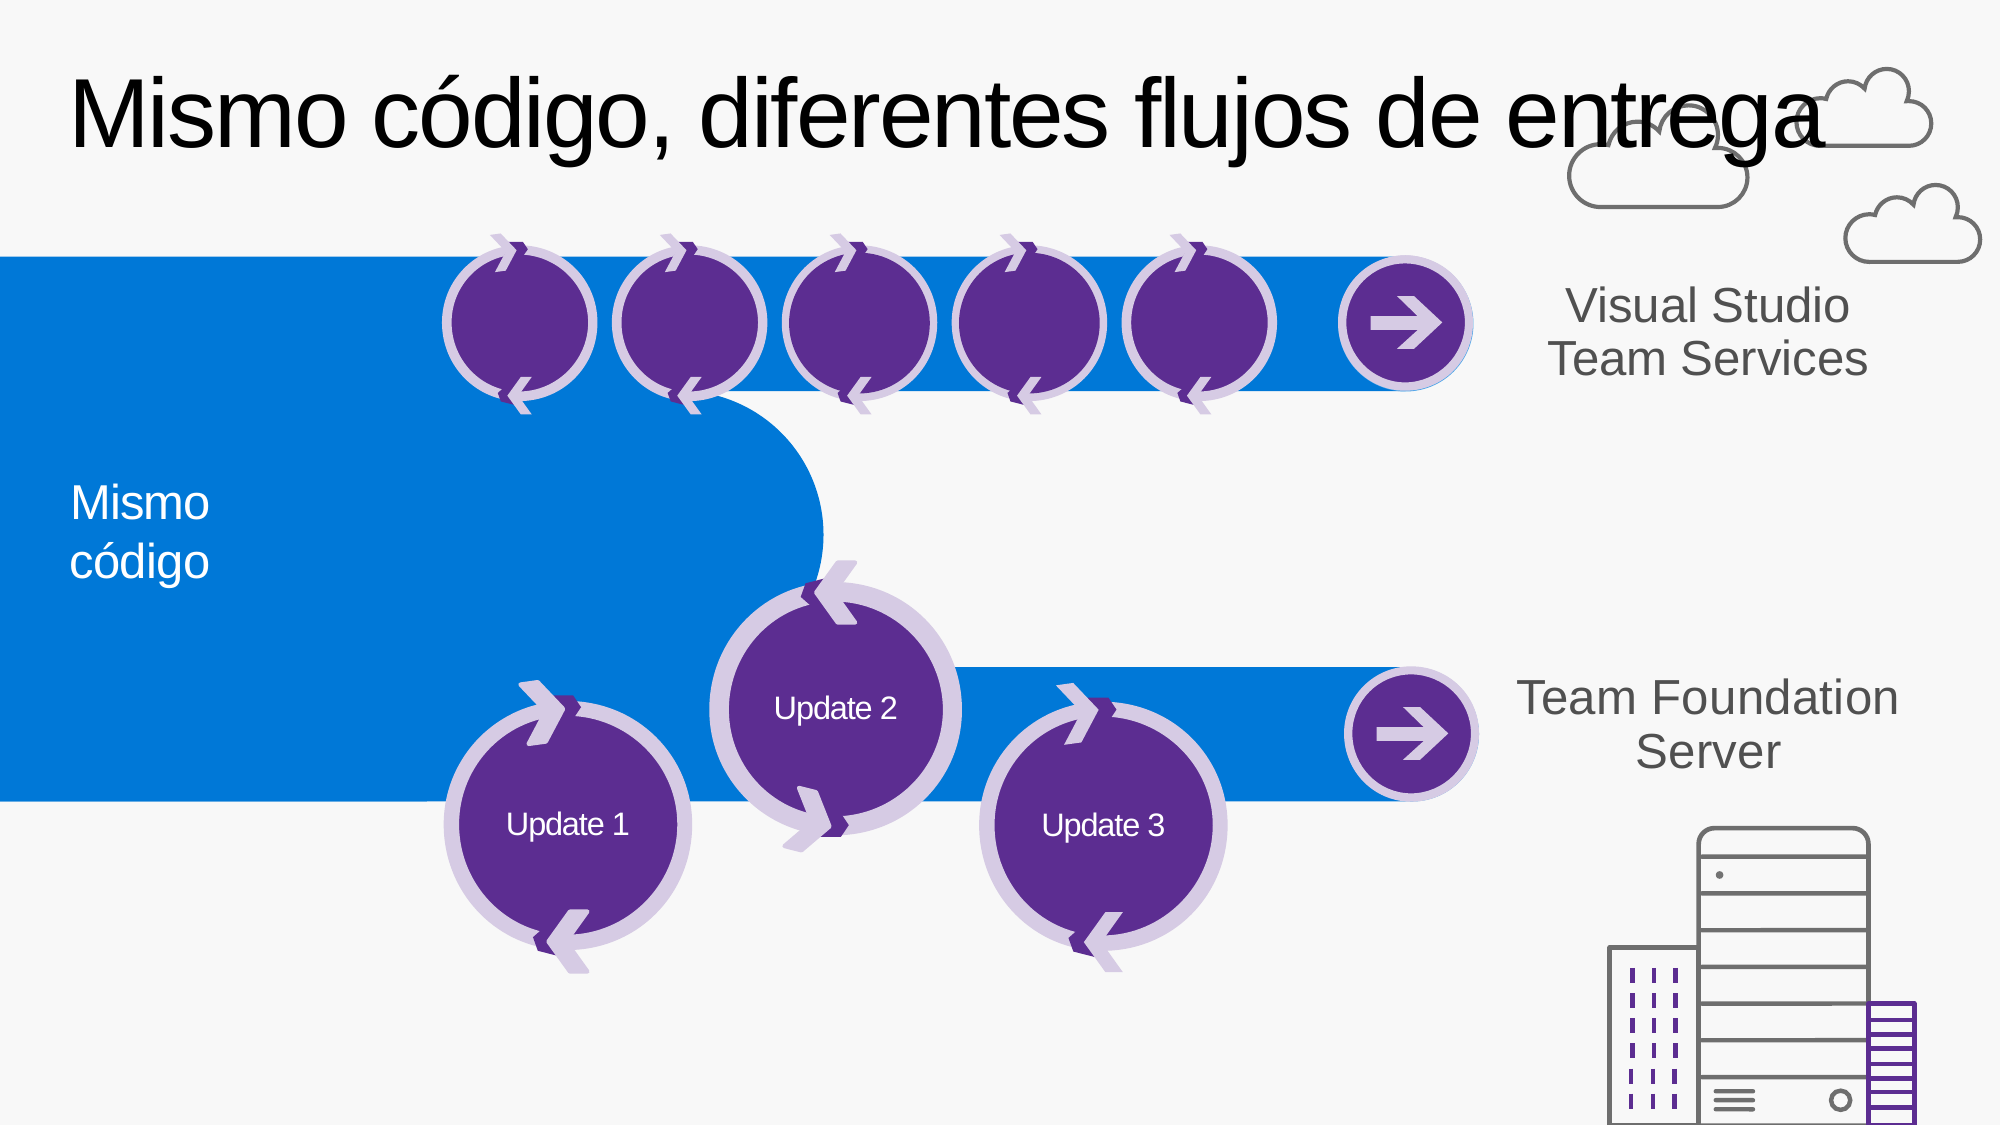

# Mismo código, diferentes flujos de entrega

Visual Studio
Team Services

Mismo código

Update 2

Team Foundation
Server

Update 1

Update 3